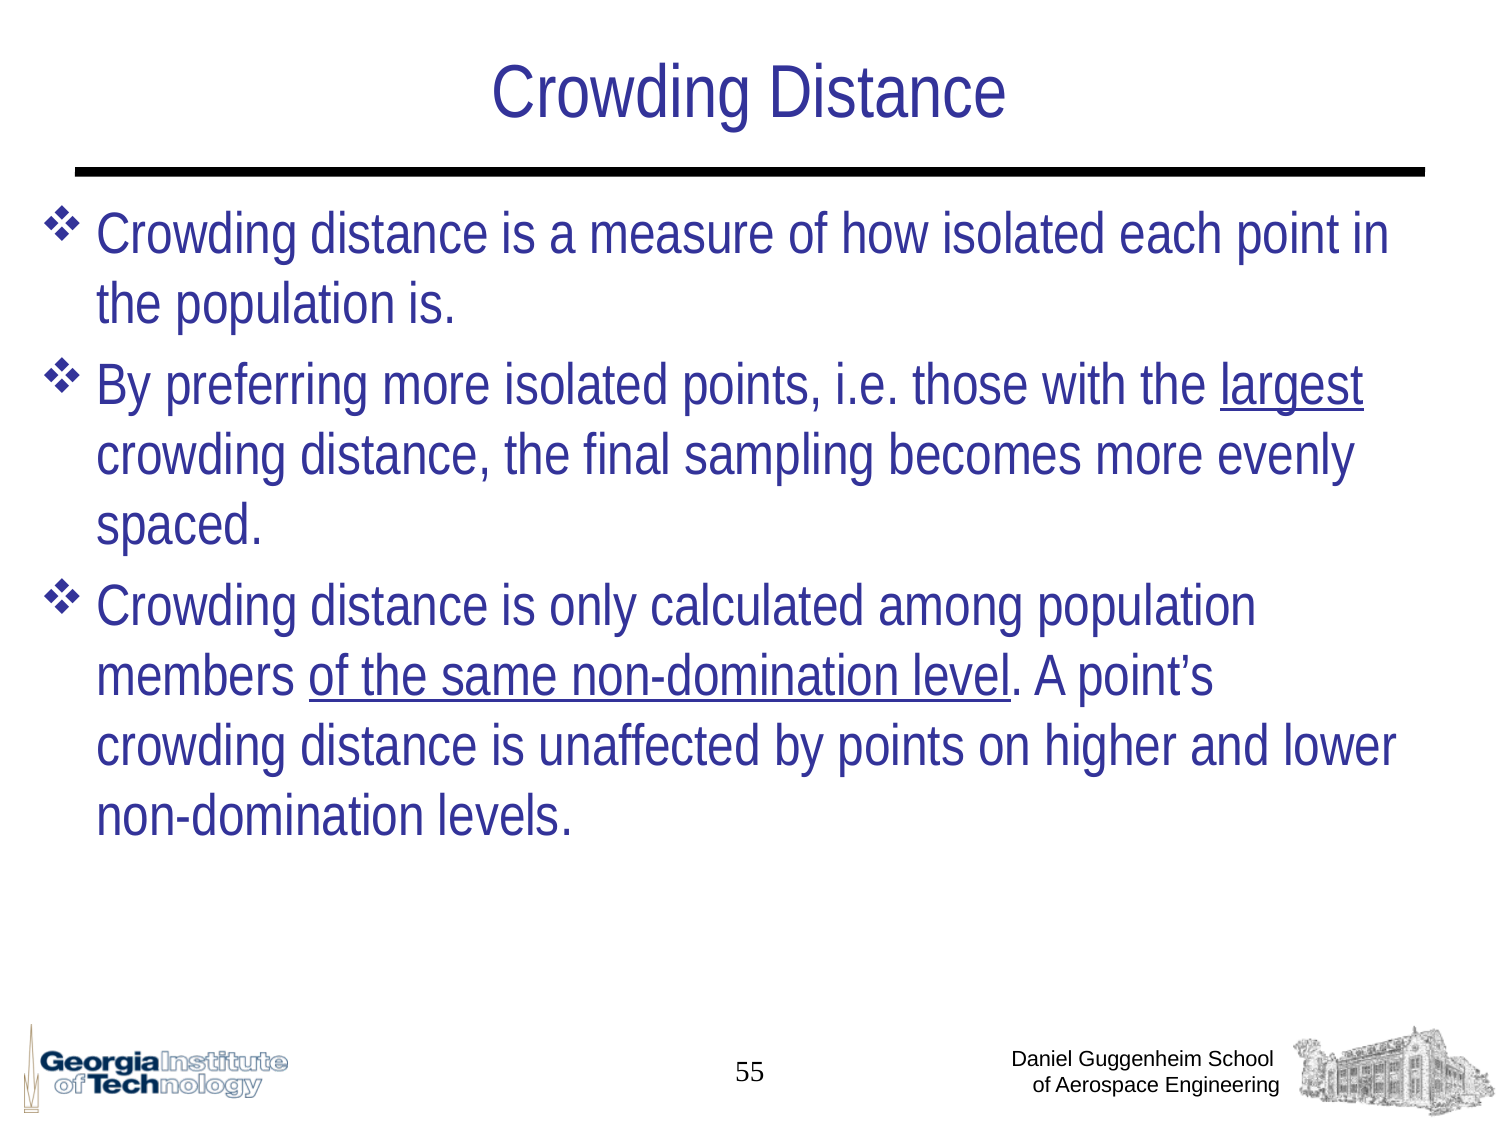

# Crowding Distance
Crowding distance is a measure of how isolated each point in the population is.
By preferring more isolated points, i.e. those with the largest crowding distance, the final sampling becomes more evenly spaced.
Crowding distance is only calculated among population members of the same non-domination level. A point’s crowding distance is unaffected by points on higher and lower non-domination levels.